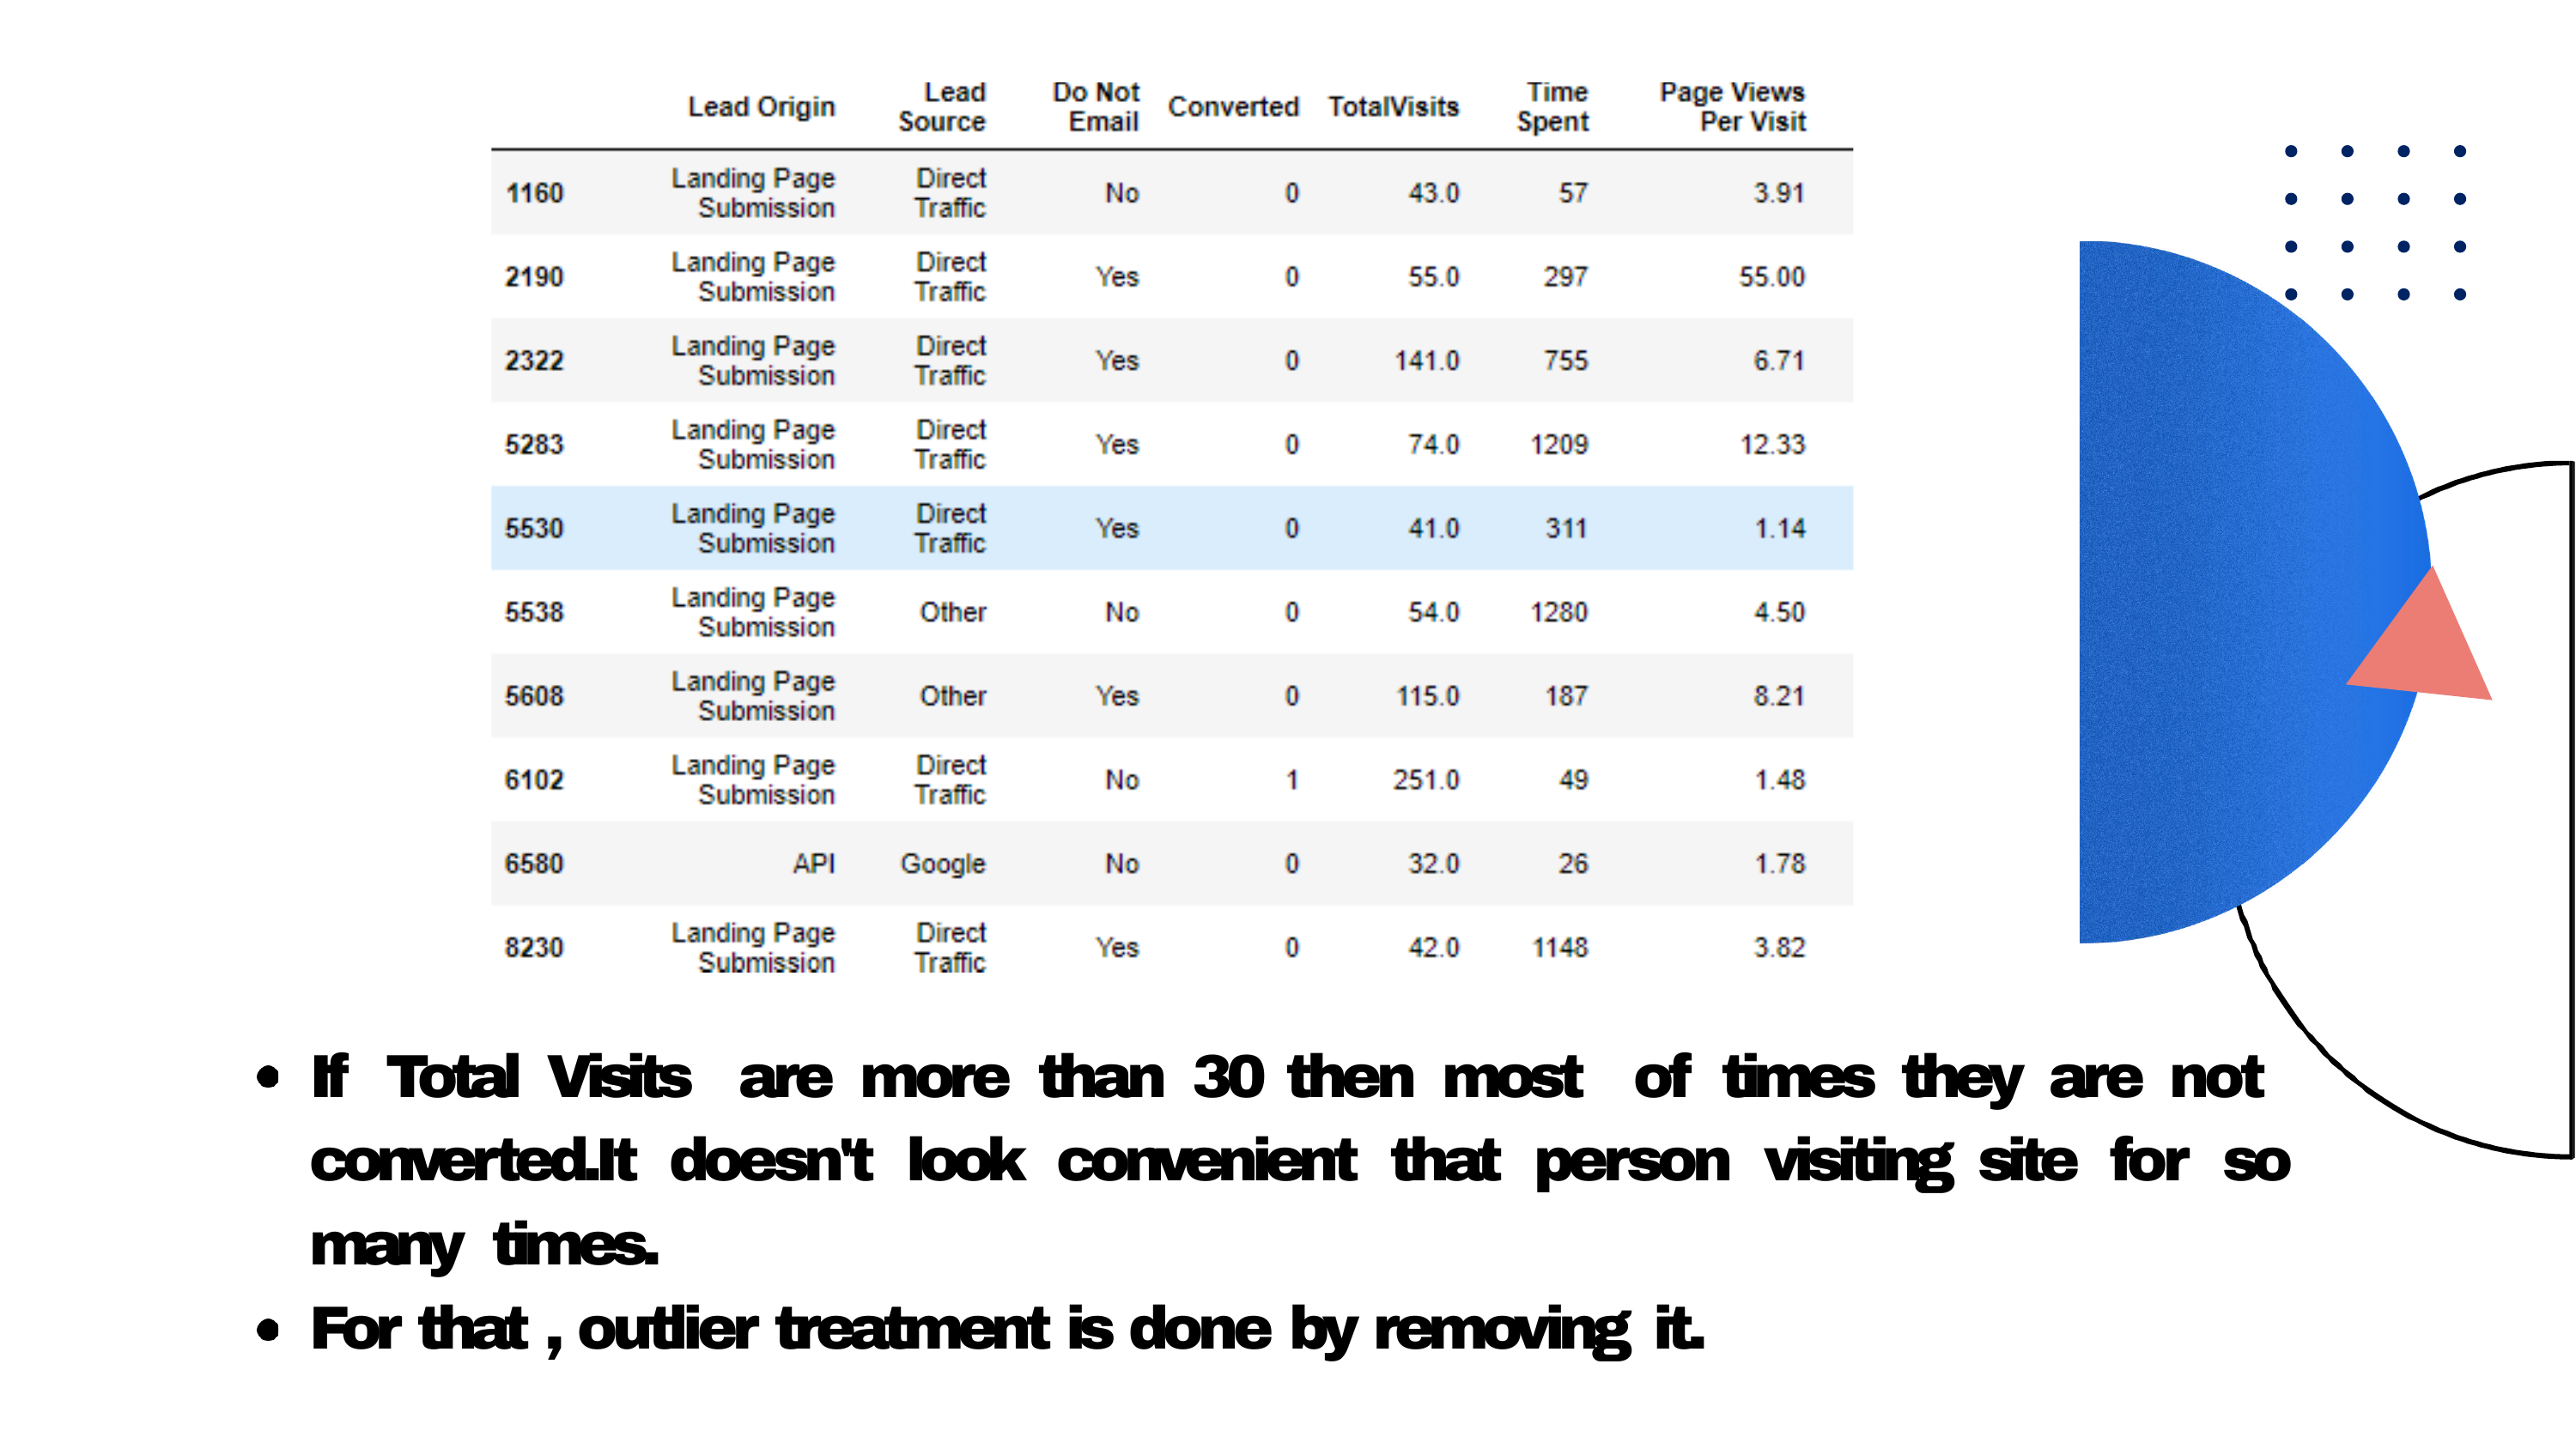

If Total Visits  are more than 30 then most  of times they are not  converted.It doesn't look convenient that person visiting site for so many  times.
For that , outlier treatment is done by removing it.